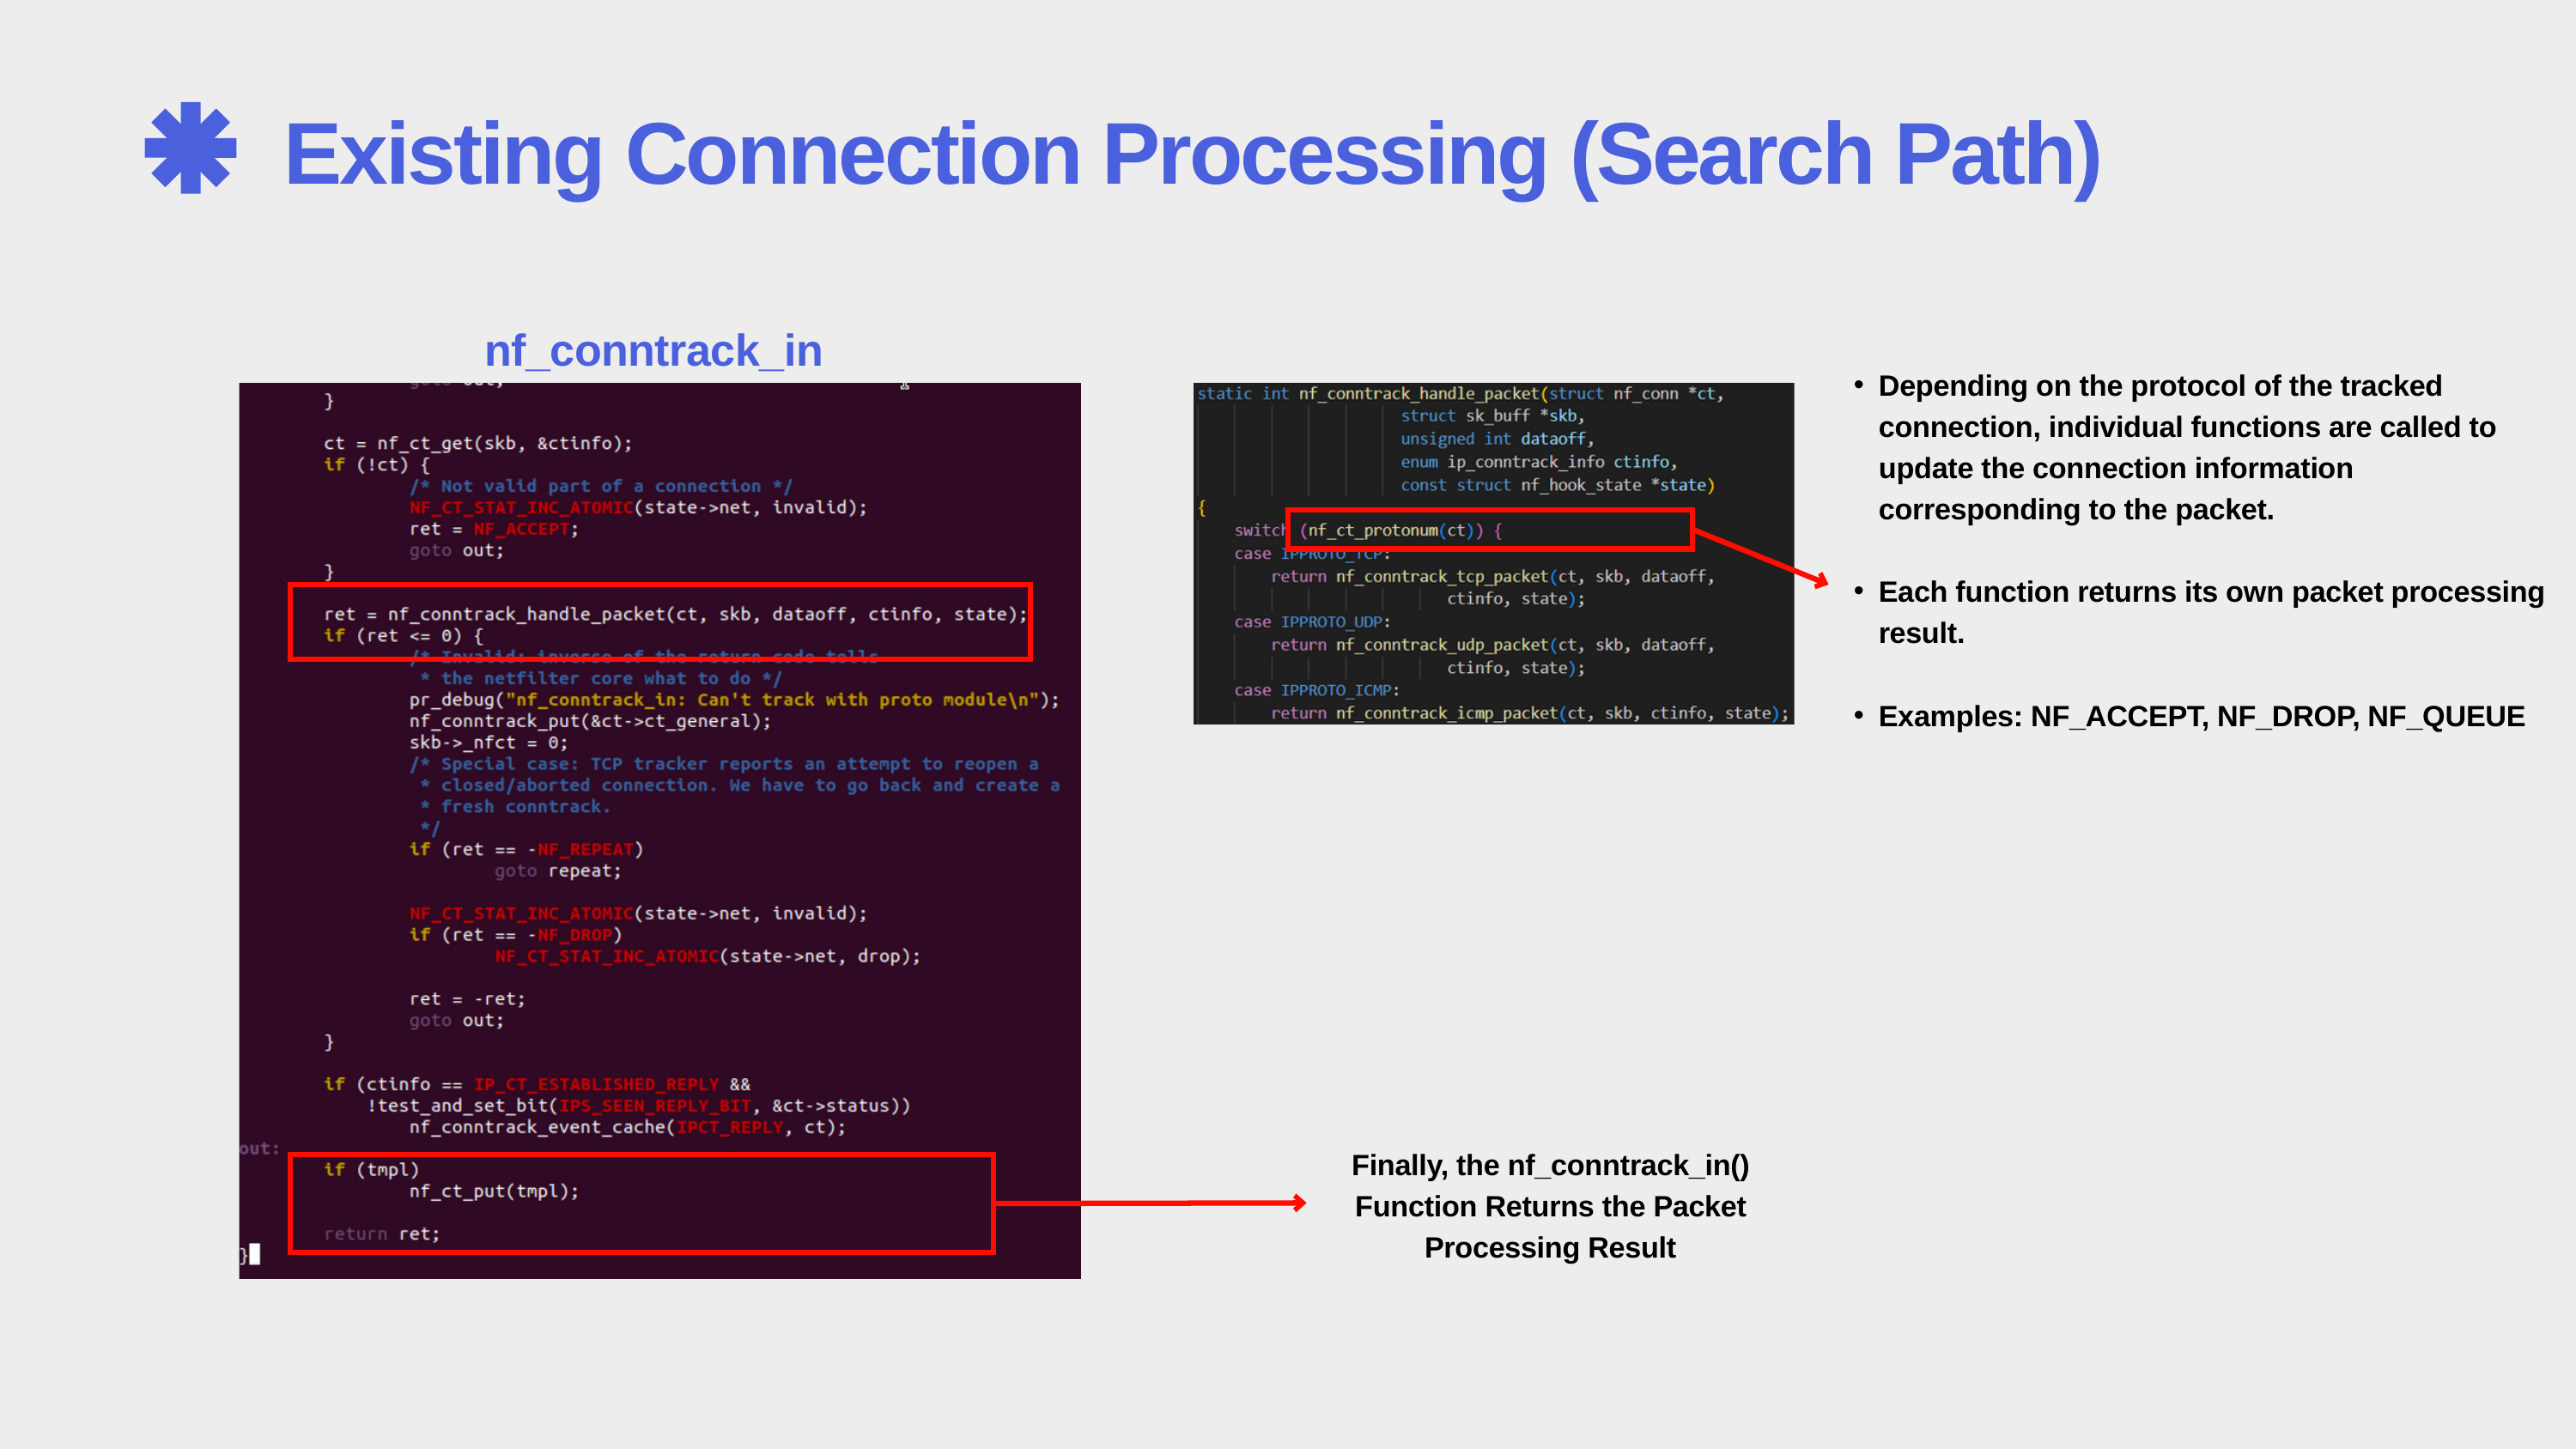

Existing Connection Processing (Search Path)
nf_conntrack_in
Depending on the protocol of the tracked connection, individual functions are called to update the connection information corresponding to the packet.

Each function returns its own packet processing result.

Examples: NF_ACCEPT, NF_DROP, NF_QUEUE

Finally, the nf_conntrack_in() Function Returns the Packet Processing Result